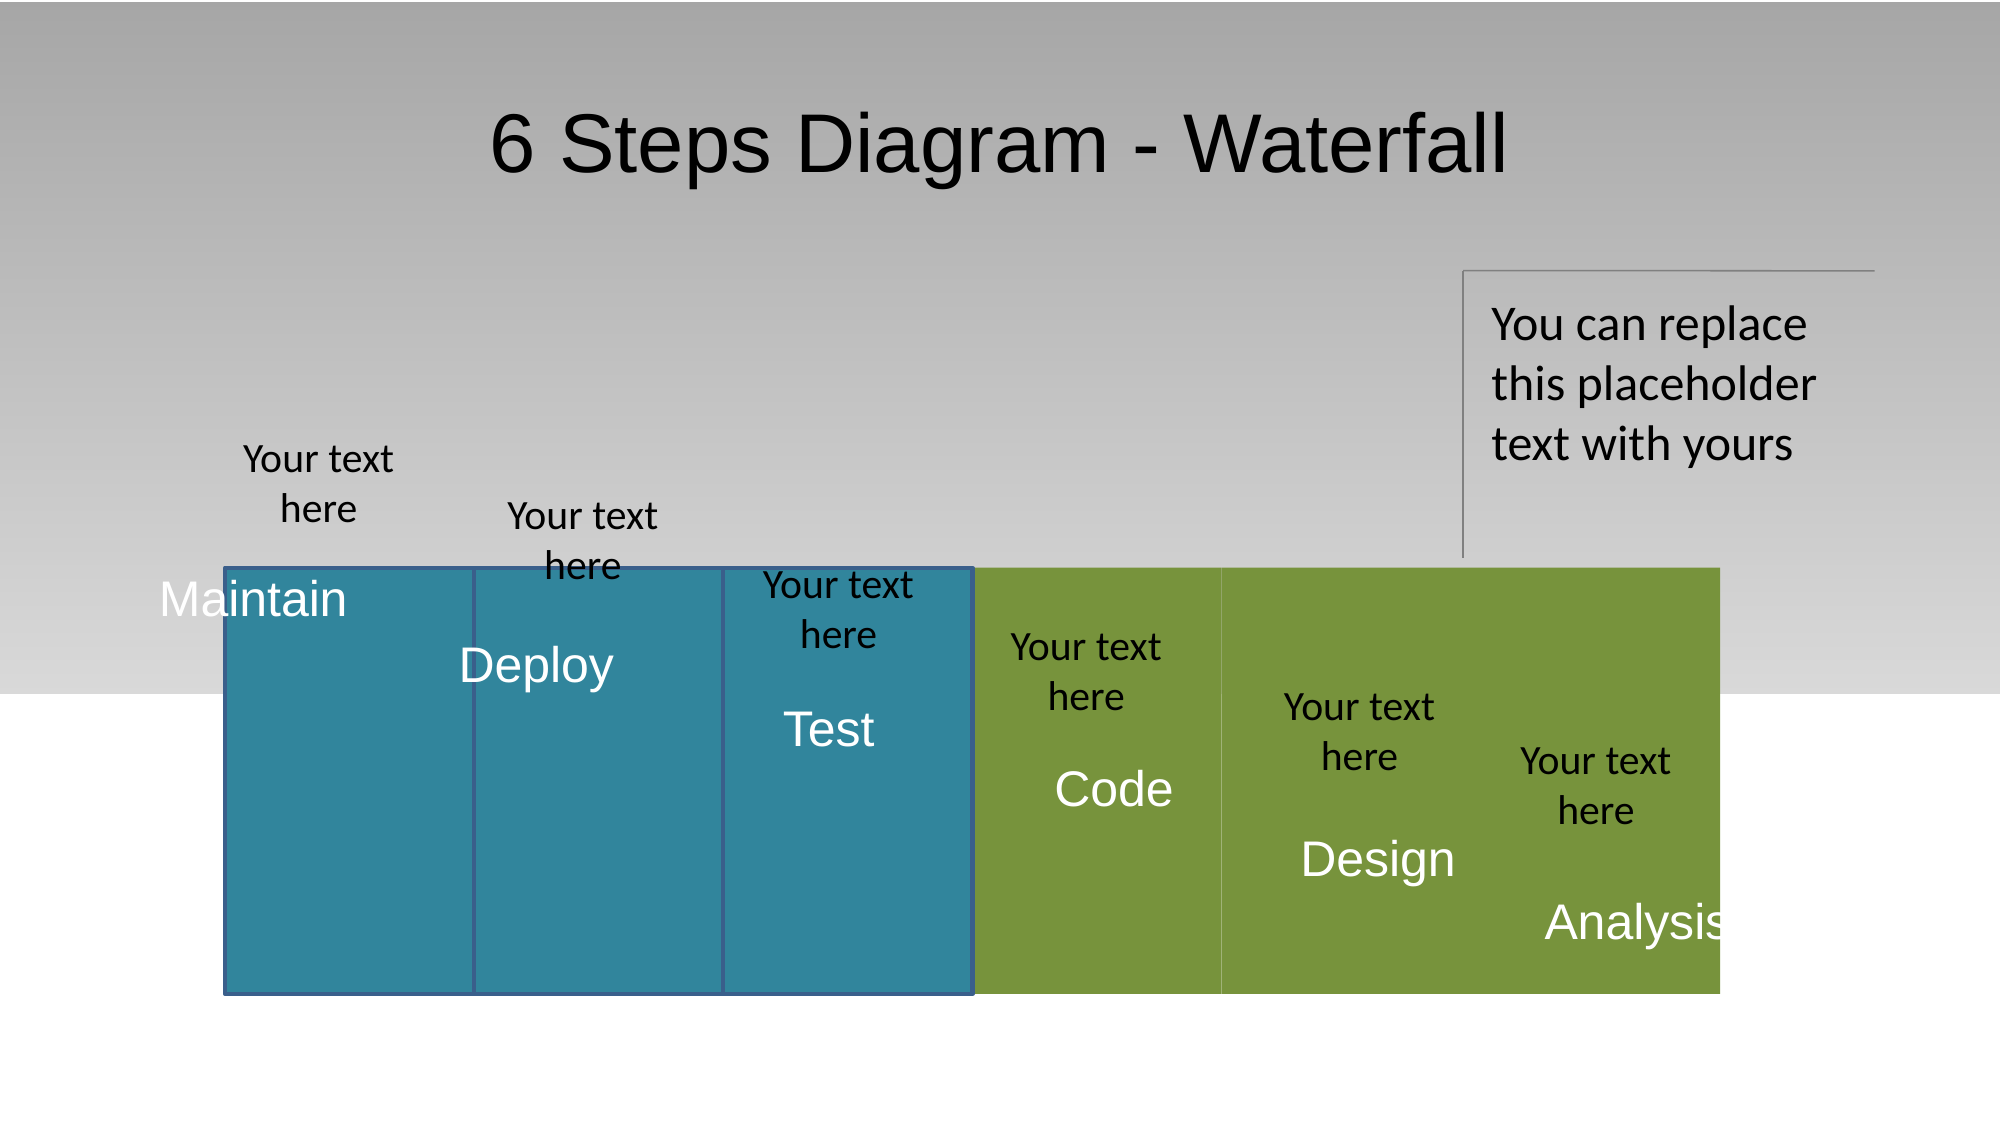

# 6 Steps Diagram - Waterfall
You can replace this placeholder text with yours

Your text here
Your text here
Your text here
Maintain

Your text here
Deploy
Your text here
Test
Your text here
Code
Design
Analysis